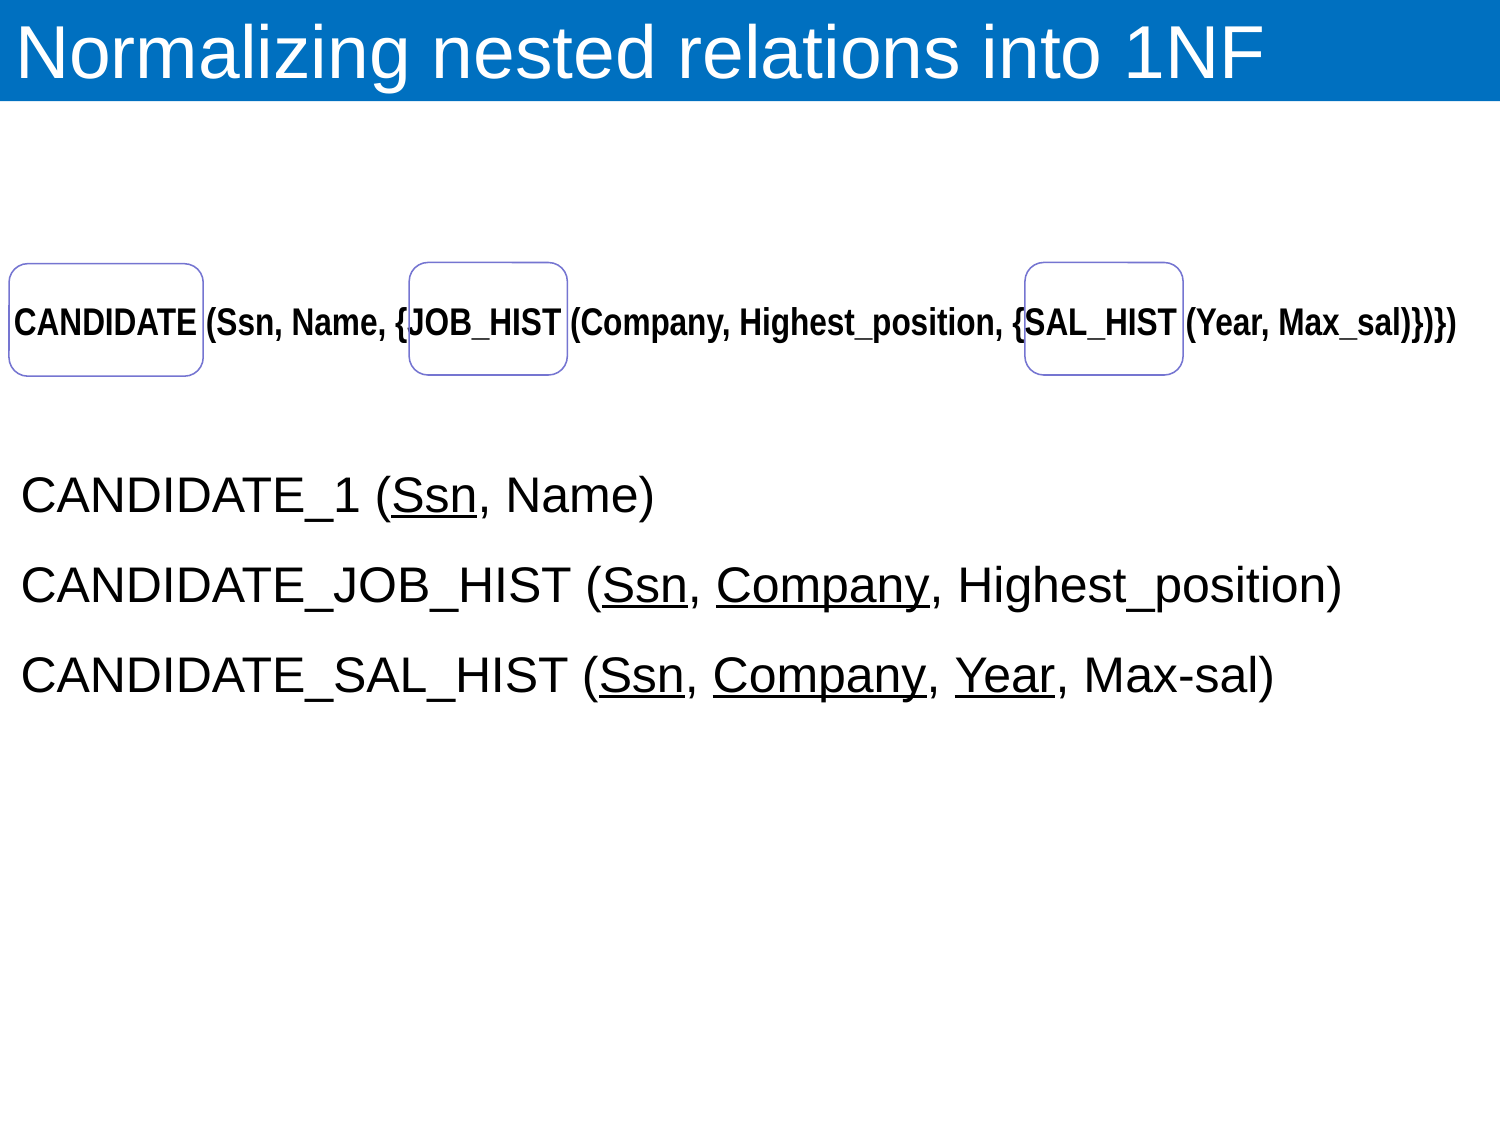

# Normalizing nested relations into 1NF

CANDIDATE (Ssn, Name, {JOB_HIST (Company, Highest_position, {SAL_HIST (Year, Max_sal)})})
CANDIDATE_1 (Ssn, Name)
CANDIDATE_JOB_HIST (Ssn, Company, Highest_position)
CANDIDATE_SAL_HIST (Ssn, Company, Year, Max-sal)